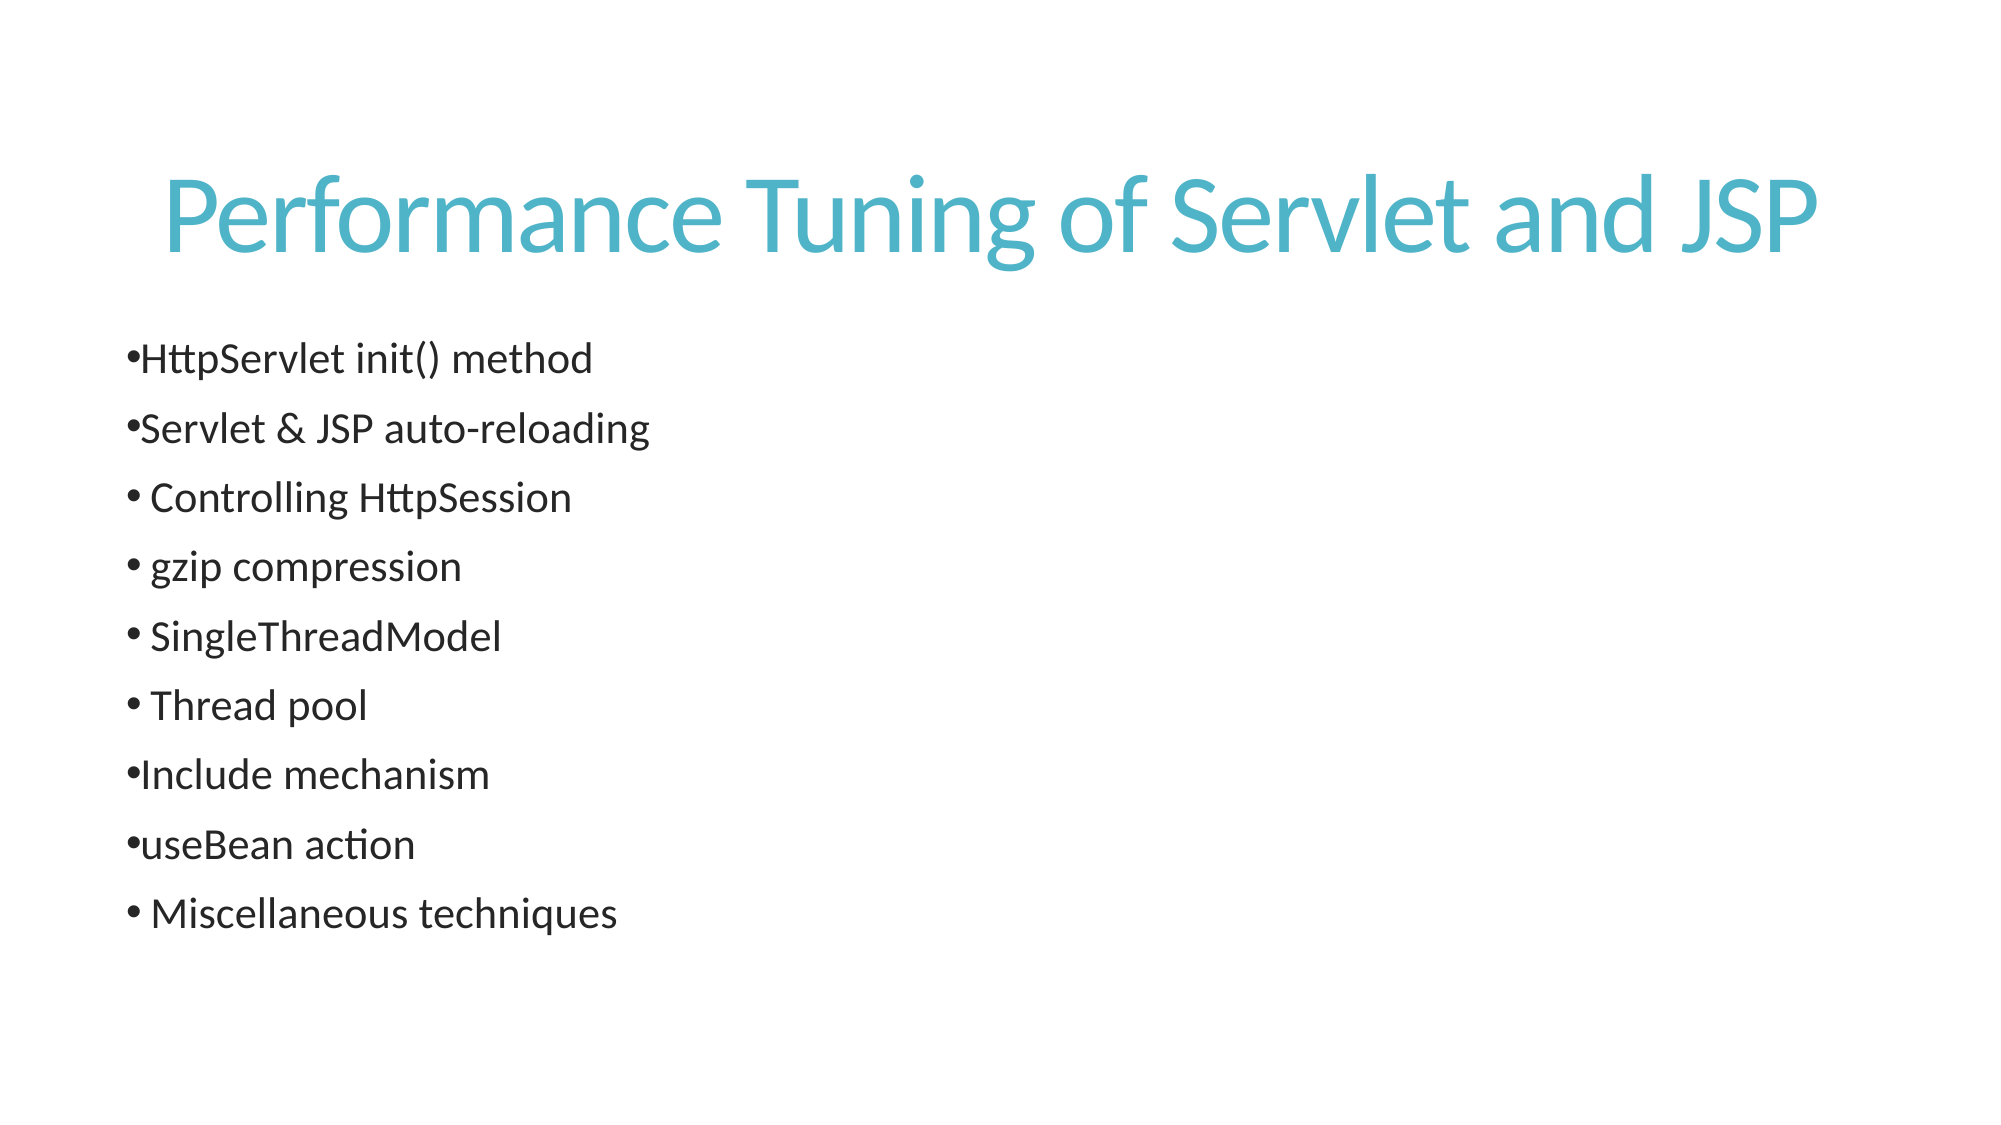

# Performance Tuning of Servlet and JSP
HttpServlet init() method
Servlet & JSP auto-reloading
 Controlling HttpSession
 gzip compression
 SingleThreadModel
 Thread pool
Include mechanism
useBean action
 Miscellaneous techniques